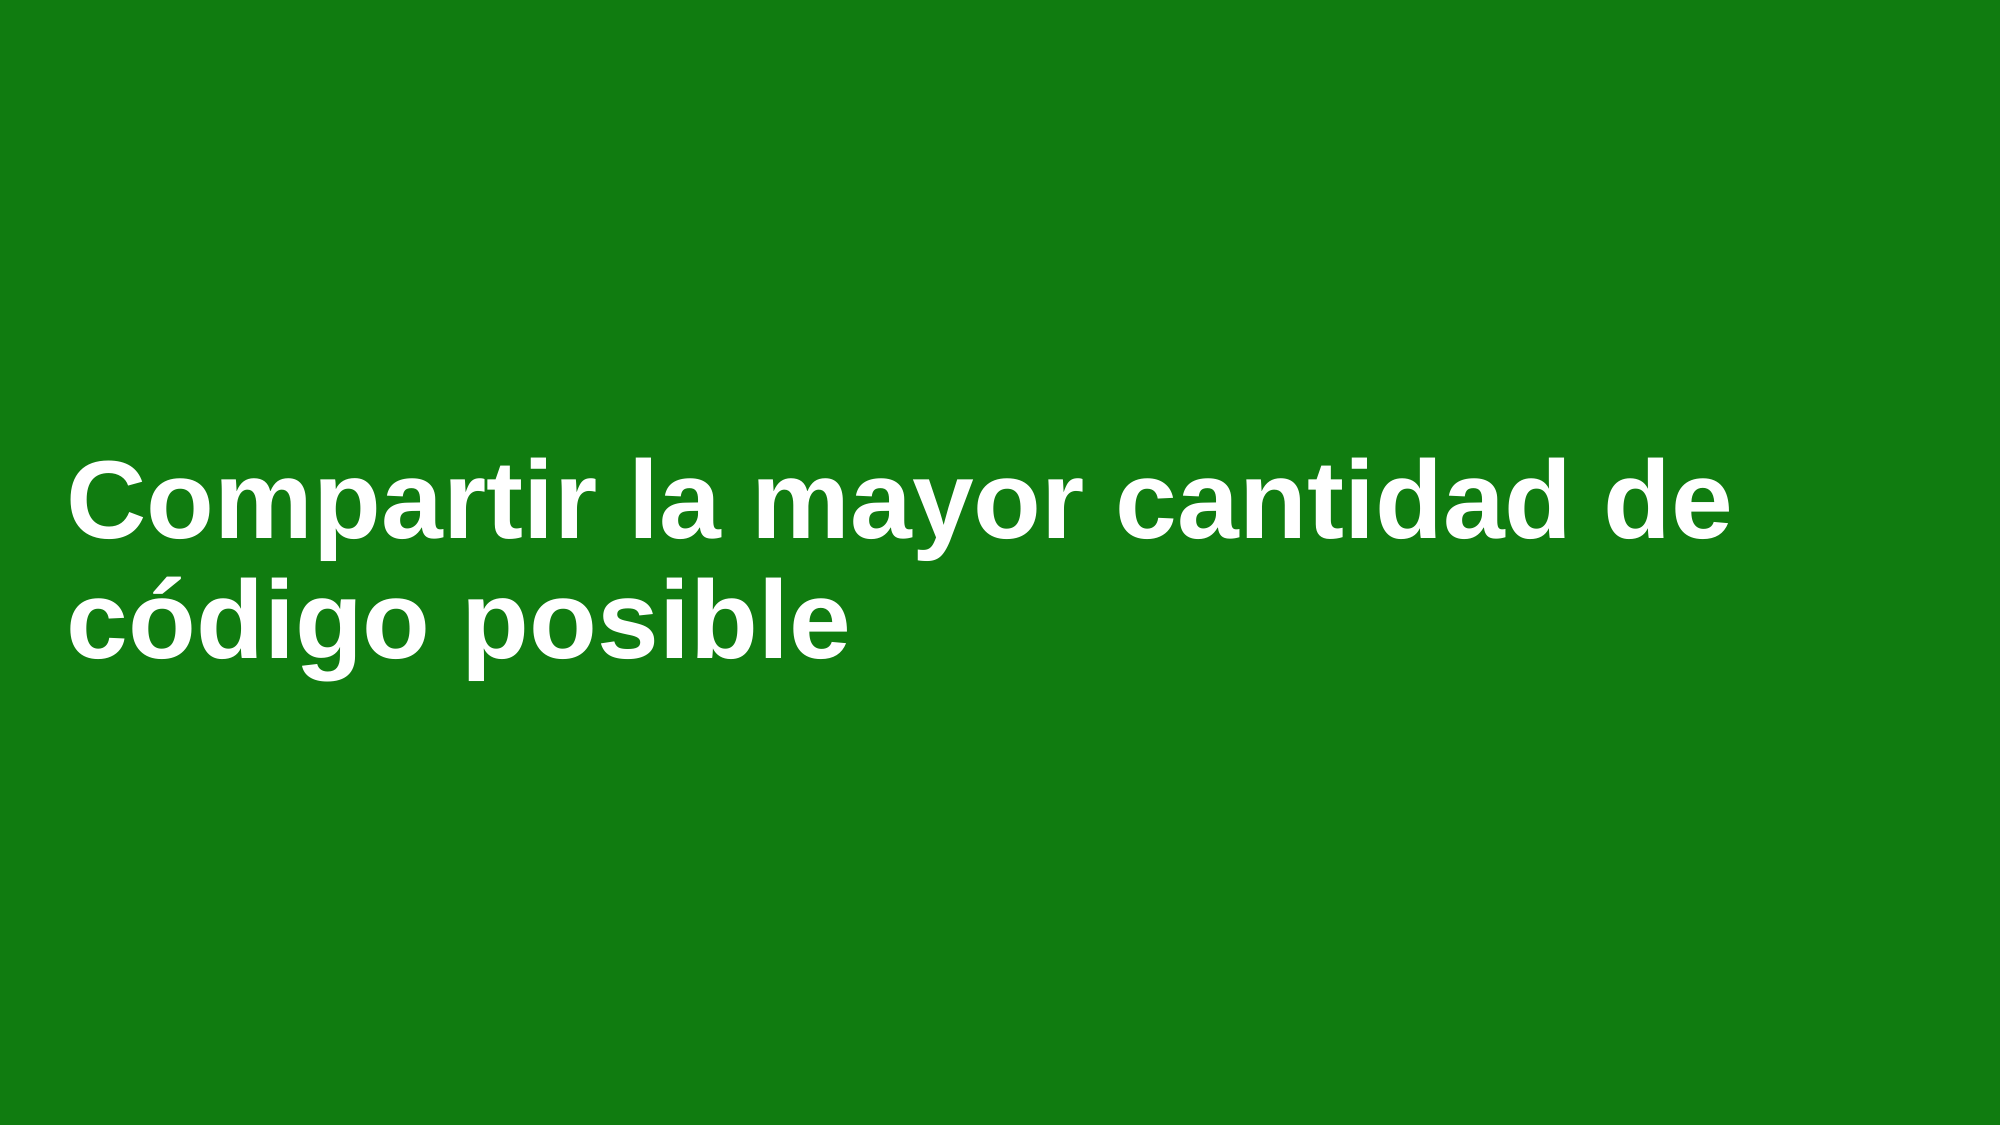

# Compartir la mayor cantidad de código posible